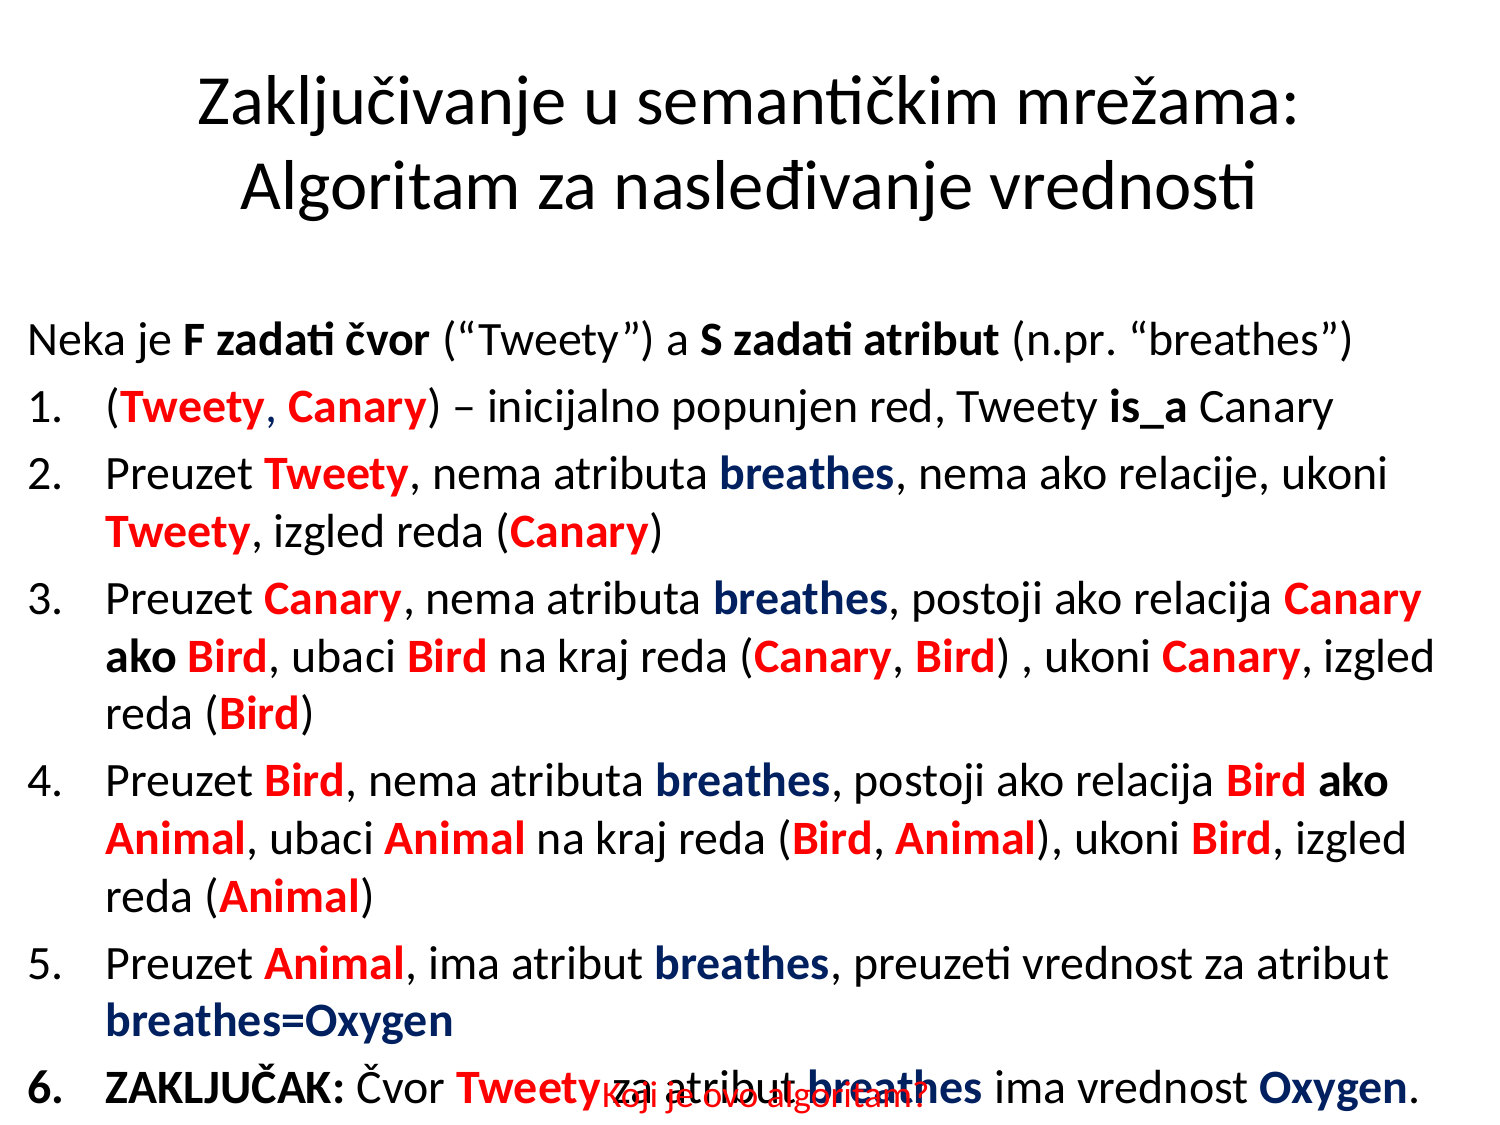

# Zaključivanje u semantičkim mrežama: Algoritam za nasleđivanje vrednosti
Neka je F zadati čvor (“Tweety”) a S zadati atribut (n.pr. “breathes”)
(Tweety, Canary) – inicijalno popunjen red, Tweety is_a Canary
Preuzet Tweety, nema atributa breathes, nema ako relacije, ukoni Tweety, izgled reda (Canary)
Preuzet Canary, nema atributa breathes, postoji ako relacija Canary ako Bird, ubaci Bird na kraj reda (Canary, Bird) , ukoni Canary, izgled reda (Bird)
Preuzet Bird, nema atributa breathes, postoji ako relacija Bird ako Animal, ubaci Animal na kraj reda (Bird, Animal), ukoni Bird, izgled reda (Animal)
Preuzet Animal, ima atribut breathes, preuzeti vrednost za atribut breathes=Oxygen
ZAKLJUČAK: Čvor Tweety za atribut breathes ima vrednost Oxygen.
Koji je ovo algoritam?